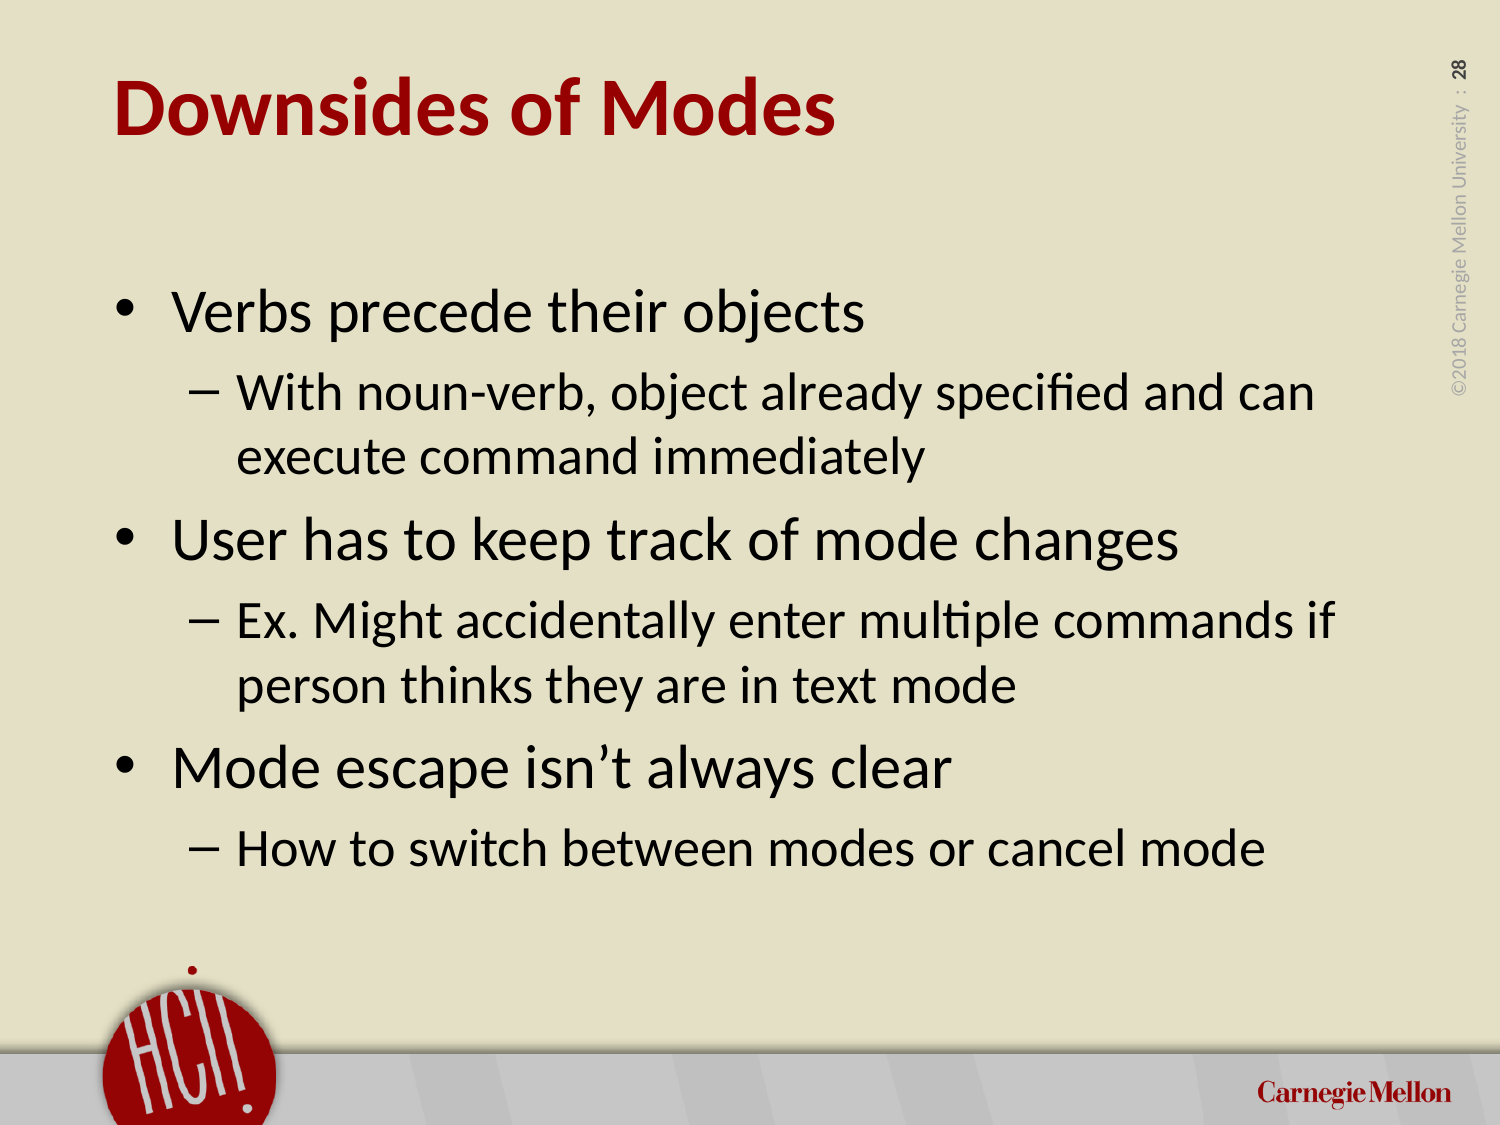

# Downsides of Modes
Verbs precede their objects
With noun-verb, object already specified and can execute command immediately
User has to keep track of mode changes
Ex. Might accidentally enter multiple commands if person thinks they are in text mode
Mode escape isn’t always clear
How to switch between modes or cancel mode